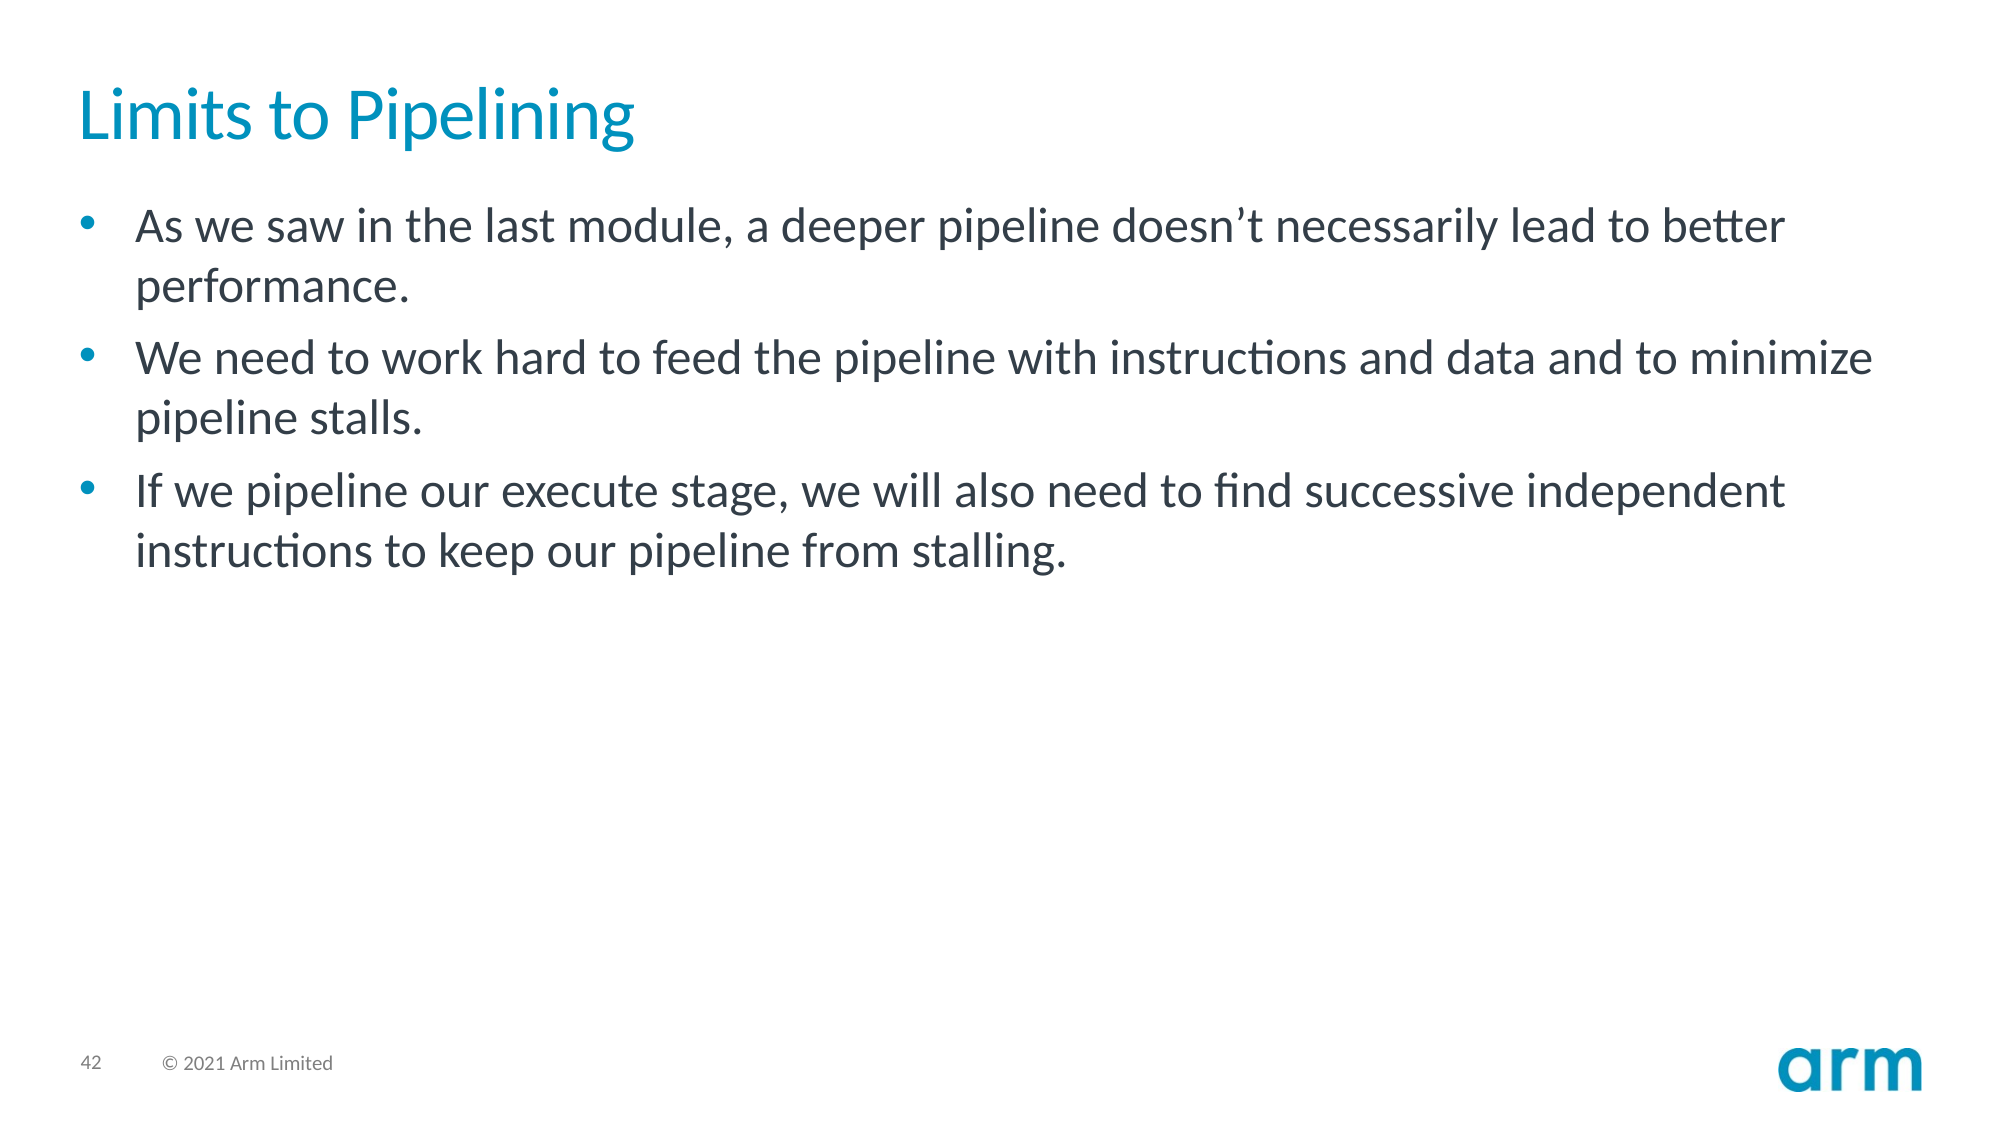

# Limits to Pipelining
As we saw in the last module, a deeper pipeline doesn’t necessarily lead to better performance.
We need to work hard to feed the pipeline with instructions and data and to minimize pipeline stalls.
If we pipeline our execute stage, we will also need to find successive independent instructions to keep our pipeline from stalling.